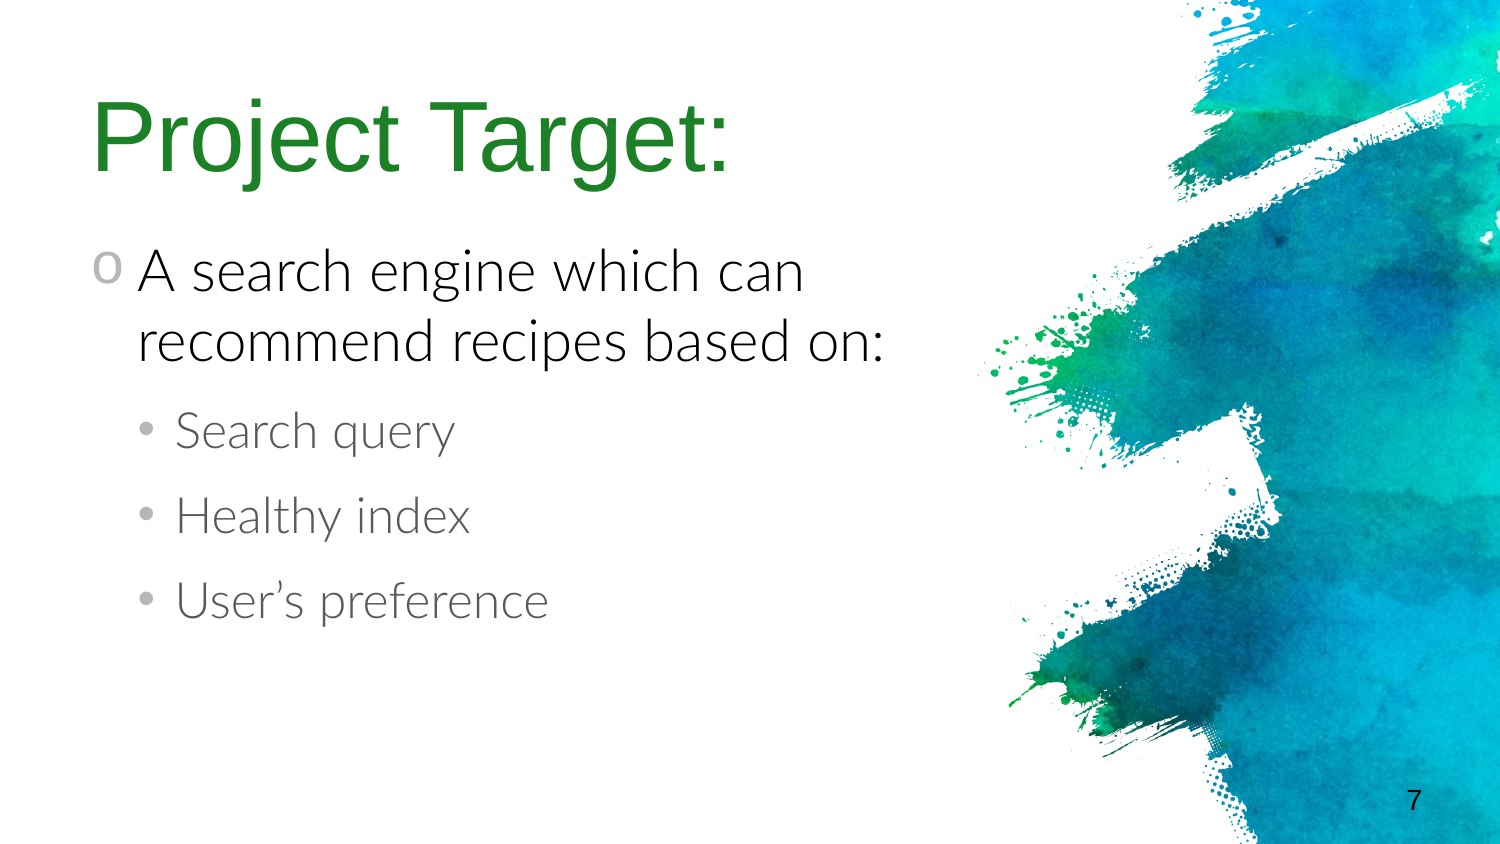

# Project Target:
A search engine which can recommend recipes based on:
Search query
Healthy index
User’s preference

7